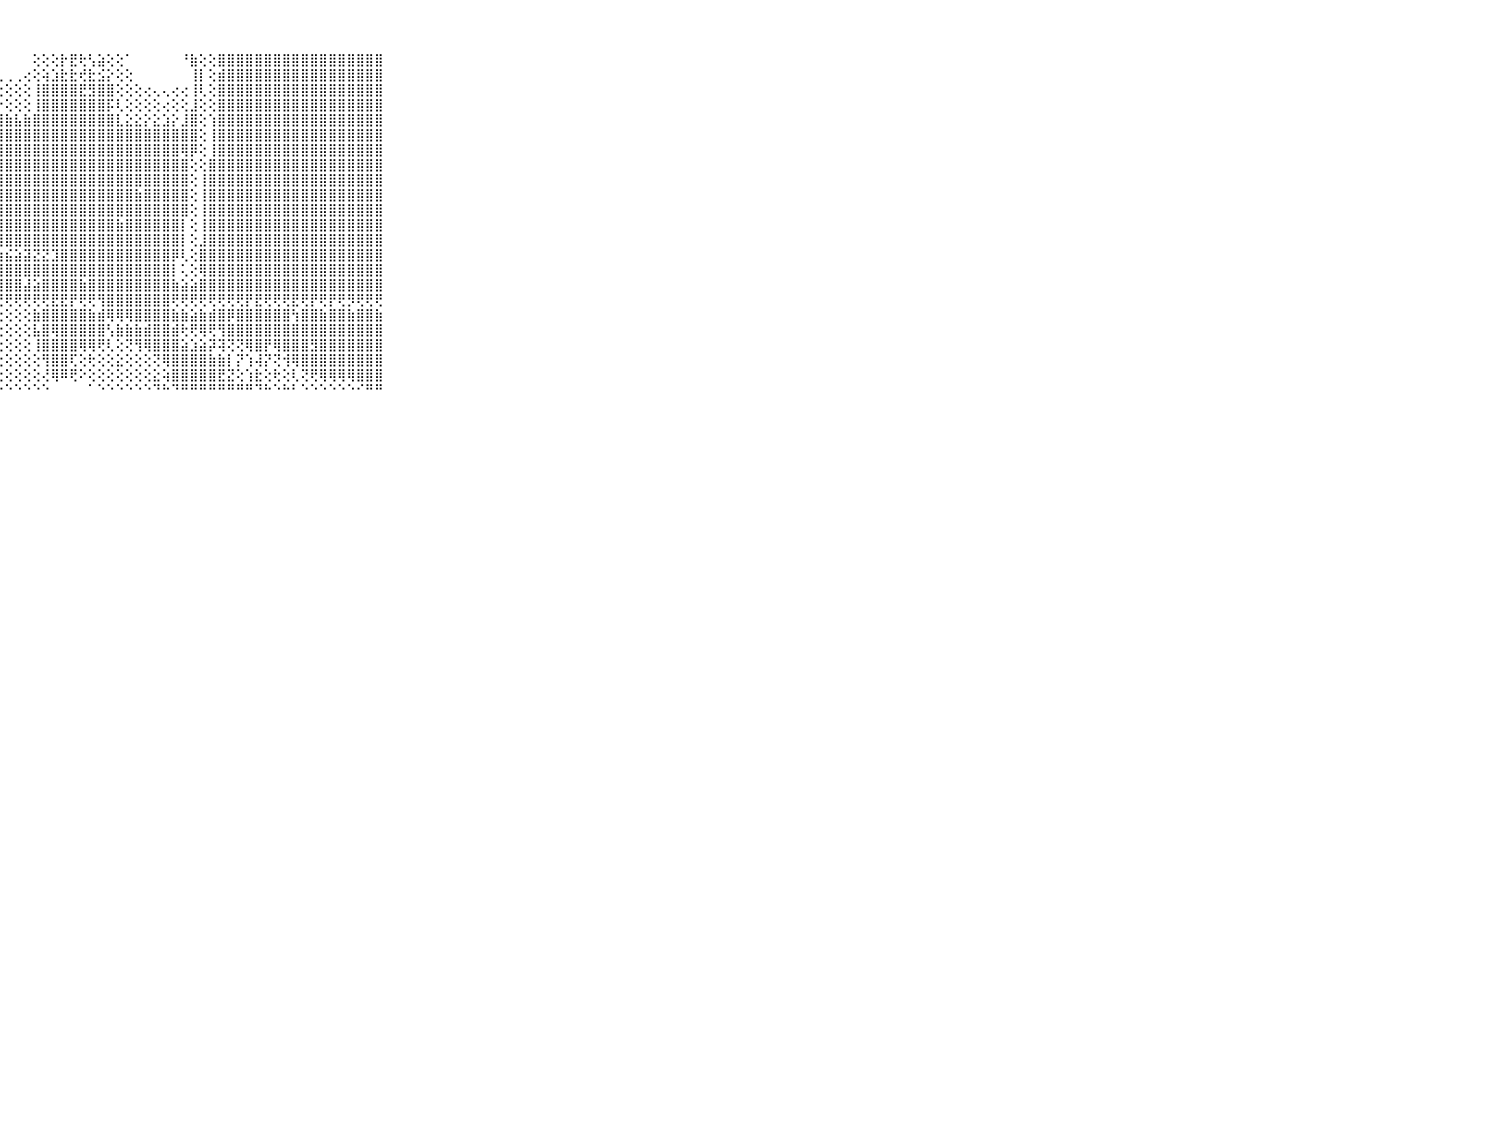

⠀⠀⠀⠀⠀⠀⠀⠀⠀⠀⠀⢸⣿⣿⣿⣿⣿⣿⣿⣿⣿⣿⣿⣿⡏⠁⢁⠀⠀⠀⠀⢕⢕⢕⡗⣟⢗⢣⣵⢕⢕⠁⠀⠀⠀⠀⠀⠘⣷⢕⢕⣿⣿⣿⣿⣿⣿⣿⣿⣿⣿⣿⣿⣿⣿⣿⣿⣿⣿⠀⠀⠀⠀⠀⠀⠀⠀⠀⠀⠀⠀
⠀⠀⠀⠀⠀⠀⠀⠀⠀⠀⠀⢸⣿⣿⣿⣿⣿⣿⣿⣿⣿⣿⣿⣿⡇⢅⢅⢄⢀⢀⢔⢕⢵⣱⣗⣗⢞⣗⣪⡕⢕⢕⠀⠀⠀⠀⠀⠀⢸⡇⢕⣾⣿⣿⣿⣿⣿⣿⣿⣿⣿⣿⣿⣿⣿⣿⣿⣿⣿⠀⠀⠀⠀⠀⠀⠀⠀⠀⠀⠀⠀
⠀⠀⠀⠀⠀⠀⠀⠀⠀⠀⠀⢸⣿⣿⣿⣿⣿⣿⣿⣿⣿⣿⣿⣿⡇⢕⢕⢕⢕⢕⢕⢸⣿⣿⣿⣿⣟⣻⣿⣿⢕⢕⢕⢔⢄⢄⢔⢔⢸⢇⢕⣿⣿⣿⣿⣿⣿⣿⣿⣿⣿⣿⣿⣿⣿⣿⣿⣿⣿⠀⠀⠀⠀⠀⠀⠀⠀⠀⠀⠀⠀
⠀⠀⠀⠀⠀⠀⠀⠀⠀⠀⠀⢸⣿⣿⣿⣿⣿⣿⣿⣿⣿⣿⣿⣿⣧⡵⢕⡕⢕⢕⢕⢸⣿⣿⣿⣿⣿⣿⣿⡯⢇⢕⢕⢕⢕⢔⢕⢕⣸⢕⢕⣿⣿⣿⣿⣿⣿⣿⣿⣿⣿⣿⣿⣿⣿⣿⣿⣿⣿⠀⠀⠀⠀⠀⠀⠀⠀⠀⠀⠀⠀
⠀⠀⠀⠀⠀⠀⠀⠀⠀⠀⠀⢸⣿⣿⣿⣿⣿⣿⣿⣿⣿⣿⣿⣿⣿⣿⣿⣿⣷⣧⣷⣿⣿⣿⣿⣿⣿⣿⣿⣿⣇⣕⣕⡕⣕⣱⡕⣸⣿⢕⢱⣿⣿⣿⣿⣿⣿⣿⣿⣿⣿⣿⣿⣿⣿⣿⣿⣿⣿⠀⠀⠀⠀⠀⠀⠀⠀⠀⠀⠀⠀
⠀⠀⠀⠀⠀⠀⠀⠀⠀⠀⠀⢸⣿⣿⣿⣿⣿⣿⣿⣿⣿⣿⣿⣿⣿⣿⣿⣿⣿⣿⣿⣿⣿⣿⣿⣿⣿⣿⣿⣿⣿⣿⣿⣿⣿⣿⣿⣿⣿⢕⢸⣿⣿⣿⣿⣿⣿⣿⣿⣿⣿⣿⣿⣿⣿⣿⣿⣿⣿⠀⠀⠀⠀⠀⠀⠀⠀⠀⠀⠀⠀
⠀⠀⠀⠀⠀⠀⠀⠀⠀⠀⠀⢜⣿⣿⣿⣿⣿⣿⣿⣿⣿⣿⣿⣿⣿⣿⣿⣿⣿⣿⣿⣿⣿⣿⣿⣿⣿⣿⣿⣿⣿⣿⣿⣿⣿⣿⣿⢿⡿⢕⢸⣿⣿⣿⣿⣿⣿⣿⣿⣿⣿⣿⣿⣿⣿⣿⣿⣿⣿⠀⠀⠀⠀⠀⠀⠀⠀⠀⠀⠀⠀
⠀⠀⠀⠀⠀⠀⠀⠀⠀⠀⠀⢸⣿⣿⣿⣿⣿⣿⣿⣿⣿⣿⣿⣿⣿⣿⣿⣿⣿⣿⣿⣿⣿⣿⣿⣿⣿⣿⣿⣿⣿⣿⣿⣿⣿⣿⣿⣿⢕⢕⣿⣿⣿⣿⣿⣿⣿⣿⣿⣿⣿⣿⣿⣿⣿⣿⣿⣿⣿⠀⠀⠀⠀⠀⠀⠀⠀⠀⠀⠀⠀
⠀⠀⠀⠀⠀⠀⠀⠀⠀⠀⠀⢸⣿⣿⣿⣿⣿⣿⣿⣿⣿⣿⣿⣿⣿⣿⣿⣿⣿⣿⣿⣿⣿⣿⣿⣿⣿⣿⣿⣿⣿⣿⣿⣿⣿⣿⣿⣿⢕⢸⣿⣿⣿⣿⣿⣿⣿⣿⣿⣿⣿⣿⣿⣿⣿⣿⣿⣿⣿⠀⠀⠀⠀⠀⠀⠀⠀⠀⠀⠀⠀
⠀⠀⠀⠀⠀⠀⠀⠀⠀⠀⠀⢸⣿⣿⣿⣿⣿⣿⣿⣿⣿⣿⣿⣿⣿⣿⣿⣿⣿⣿⣿⣿⣿⣿⣿⣿⣿⣿⣿⣿⣿⣿⣷⣿⣿⣿⣿⣿⢕⢸⣿⣿⣿⣿⣿⣿⣿⣿⣿⣿⣿⣿⣿⣿⣿⣿⣿⣿⣿⠀⠀⠀⠀⠀⠀⠀⠀⠀⠀⠀⠀
⠀⠀⠀⠀⠀⠀⠀⠀⠀⠀⠀⢸⣿⣿⣿⣿⣿⣿⣿⣿⣿⣿⣿⣿⣿⣿⣿⣿⣿⣿⣿⣿⣿⣿⣿⣿⣿⣿⣿⣿⣿⣿⣿⣿⣿⣿⣿⣿⢕⢸⣿⣿⣿⣿⣿⣿⣿⣿⣿⣿⣿⣿⣿⣿⣿⣿⣿⣿⣿⠀⠀⠀⠀⠀⠀⠀⠀⠀⠀⠀⠀
⠀⠀⠀⠀⠀⠀⠀⠀⠀⠀⠀⢸⣿⣿⣿⣿⣿⣿⣿⣿⣿⣿⣿⣿⣿⣿⣿⣿⣿⣿⣿⣿⣿⣿⣿⣿⣿⣿⣿⣿⣷⣿⣿⣿⣿⣿⣿⡇⢕⢸⣿⣿⣿⣿⣿⣿⣿⣿⣿⣿⣿⣿⣿⣿⣿⣿⣿⣿⣿⠀⠀⠀⠀⠀⠀⠀⠀⠀⠀⠀⠀
⠀⠀⠀⠀⠀⠀⠀⠀⠀⠀⠀⢸⣿⣿⣿⣿⣿⣿⣿⣿⣿⣿⣿⣿⣿⣿⣿⣿⣿⣿⣿⣿⣿⣿⣿⣿⣿⣿⣿⣿⣿⣿⣿⣿⣿⣿⣿⡇⢕⣸⣿⣿⣿⣿⣿⣿⣿⣿⣿⣿⣿⣿⣿⣿⣿⣿⣿⣿⣿⠀⠀⠀⠀⠀⠀⠀⠀⠀⠀⠀⠀
⠀⠀⠀⠀⠀⠀⠀⠀⠀⠀⠀⢸⣿⣿⣿⣿⣿⣿⣿⣿⣿⣿⣿⣿⣿⣿⣿⣷⣮⣵⣽⣝⣝⣹⣿⣿⣿⣿⣿⣿⣿⣿⣿⣿⣿⣿⡿⢇⢕⣿⣿⣿⣿⣿⣿⣿⣿⣿⣿⣿⣿⣿⣿⣿⣿⣿⣿⣿⣿⠀⠀⠀⠀⠀⠀⠀⠀⠀⠀⠀⠀
⠀⠀⠀⠀⠀⠀⠀⠀⠀⠀⠀⢸⣿⣿⣿⣿⣿⣿⣿⣿⣿⣿⣿⣿⣟⣟⣿⣿⣿⣿⣿⣿⣿⣿⣿⣿⣿⣿⣿⣿⣿⣿⣿⣿⣿⣿⡇⢅⢕⢿⣿⣿⣿⣿⣿⣿⣿⣿⣿⣿⣿⣿⣿⣿⣿⣿⣿⣿⣿⠀⠀⠀⠀⠀⠀⠀⠀⠀⠀⠀⠀
⠀⠀⠀⠀⠀⠀⠀⠀⠀⠀⠀⢸⣿⣿⣿⣿⣿⣿⣿⣿⣿⣿⣿⣿⣵⣼⣿⣿⣿⣿⣼⣵⣿⣿⣿⣿⣷⣿⣿⣿⣿⣿⣿⣿⣿⣿⣷⣵⣵⣿⣿⣿⣿⣿⣿⣿⣿⣿⣿⣿⣿⣿⣿⣿⣿⣿⣿⣿⣿⠀⠀⠀⠀⠀⠀⠀⠀⠀⠀⠀⠀
⠀⠀⠀⠀⠀⠀⠀⠀⠀⠀⠀⠑⢛⢟⡟⢛⢟⢟⢟⢞⡟⢟⢟⠋⢛⢛⢛⢛⢟⢟⢟⢟⢟⣟⣟⡟⢟⢟⢻⣿⣿⣿⣿⣿⣿⣿⢟⢟⢟⢟⢟⢟⢟⢟⡟⣟⢟⢟⢟⣟⢟⡟⢟⡟⢟⡻⢟⢟⢟⠀⠀⠀⠀⠀⠀⠀⠀⠀⠀⠀⠀
⠀⠀⠀⠀⠀⠀⠀⠀⠀⠀⠀⠀⢕⢝⢝⢜⢕⢕⢕⢕⢕⢕⢕⢕⢕⢕⢕⢕⢕⢕⢕⣷⣿⣿⣿⣿⣿⣷⣾⢿⢿⢿⣿⣿⣿⣿⣷⣷⣵⣷⣾⣿⡿⣿⣿⣿⣿⣿⣿⢳⣿⣿⣷⣿⣿⣷⣿⣿⣷⠀⠀⠀⠀⠀⠀⠀⠀⠀⠀⠀⠀
⠀⠀⠀⠀⠀⠀⠀⠀⠀⠀⠀⠀⢕⢕⢕⢕⢕⢕⢕⢕⢕⢕⢕⢕⢕⢕⢕⢕⢕⢕⢕⣧⣿⢿⣿⣿⣿⣿⣿⢣⣷⣷⣷⣾⣿⣿⣾⢗⢟⢿⢟⢻⣿⣿⣿⣿⣿⣿⣿⣿⣿⣿⣿⣿⣿⣿⣿⣿⣿⠀⠀⠀⠀⠀⠀⠀⠀⠀⠀⠀⠀
⠀⠀⠀⠀⠀⠀⠀⠀⠀⠀⠀⠀⢕⢕⢕⢕⢕⢕⢕⢕⢕⢕⢕⢕⢕⢕⢕⢕⢕⢕⢕⢸⣿⣿⣿⣿⢿⢿⢟⢇⢕⢝⢻⢿⣿⣿⣿⣵⣱⣵⡽⢽⢝⢝⢿⣿⡟⢿⣿⣿⣿⣻⣿⣿⣿⣿⣿⣿⣿⠀⠀⠀⠀⠀⠀⠀⠀⠀⠀⠀⠀
⠀⠀⠀⠀⠀⠀⠀⠀⠀⠀⠀⠀⢕⢕⢕⢕⢕⢕⢕⢕⢕⢕⢕⢕⢕⢕⢕⢕⢕⢕⢕⢕⢻⣿⣿⢏⢕⢗⢕⢕⣕⢕⢕⢕⢝⢿⣿⣿⣿⣿⣷⣷⡇⡝⢱⢼⡝⢝⢺⢿⣿⣿⣿⣿⣿⣿⣿⣿⣿⠀⠀⠀⠀⠀⠀⠀⠀⠀⠀⠀⠀
⠀⠀⠀⠀⠀⠀⠀⠀⠀⠀⠀⠁⢕⢕⢕⢕⢕⢕⢕⢕⢕⢕⢕⢕⢕⢕⢕⢕⢕⢕⢕⢕⢜⢿⠿⢟⠕⢕⢕⢕⢕⢕⢕⢕⣕⢵⣿⣿⣿⣿⣿⣟⣝⢕⢱⣗⢕⢗⢕⢇⢝⢟⢿⢿⢿⢿⣿⣿⣿⠀⠀⠀⠀⠀⠀⠀⠀⠀⠀⠀⠀
⠀⠀⠀⠀⠀⠀⠀⠀⠀⠀⠀⠀⠑⠑⠑⠑⠑⠑⠑⠑⠑⠑⠑⠑⠑⠑⠑⠑⠑⠑⠑⠑⠑⠀⠀⠀⠀⠁⠑⠑⠑⠑⠑⠑⠙⠓⠙⠛⠛⠛⠛⠛⠛⠛⠛⠙⠓⠑⠓⠃⠑⠑⠑⠑⠑⠑⠊⠛⠛⠀⠀⠀⠀⠀⠀⠀⠀⠀⠀⠀⠀